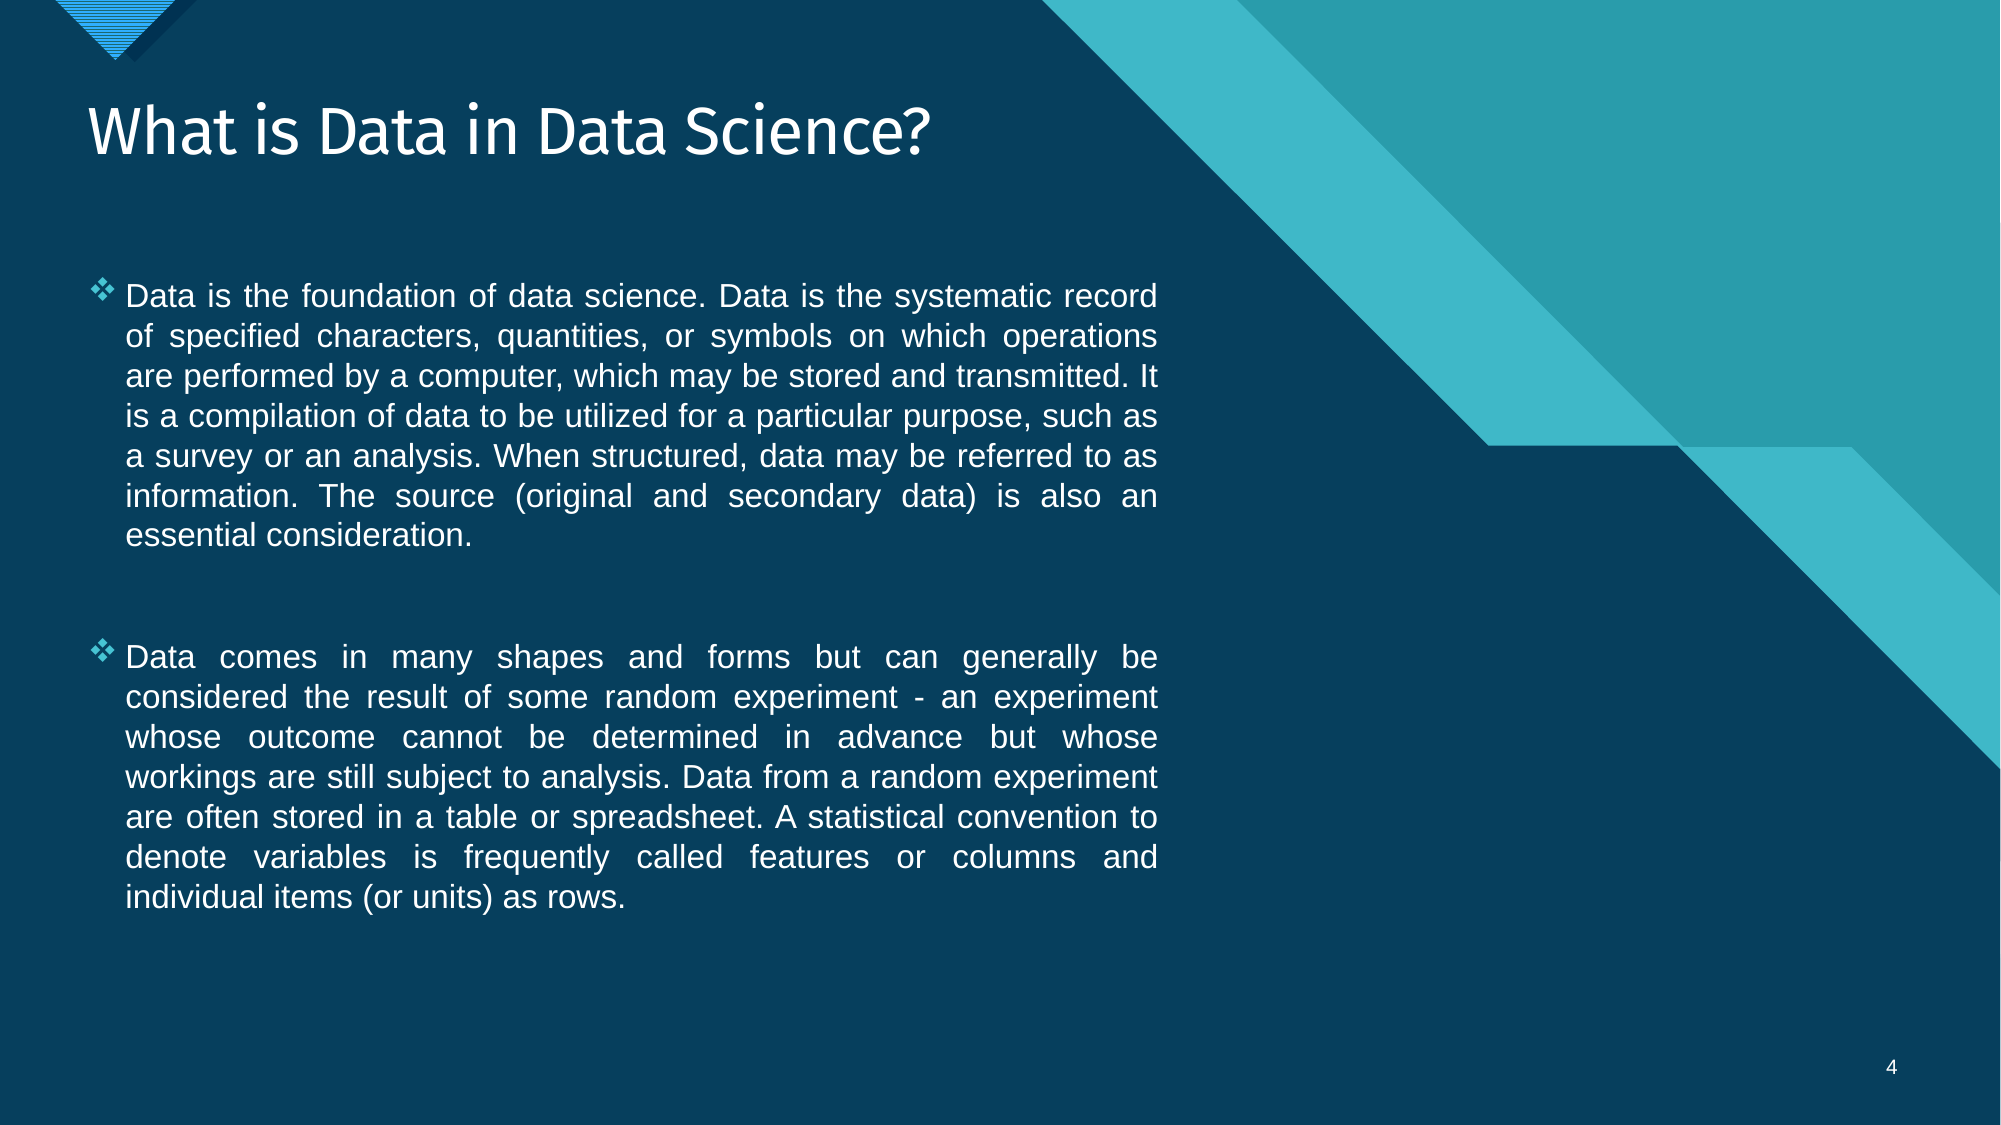

# What is Data in Data Science?
Data is the foundation of data science. Data is the systematic record of specified characters, quantities, or symbols on which operations are performed by a computer, which may be stored and transmitted. It is a compilation of data to be utilized for a particular purpose, such as a survey or an analysis. When structured, data may be referred to as information. The source (original and secondary data) is also an essential consideration.

Data comes in many shapes and forms but can generally be considered the result of some random experiment - an experiment whose outcome cannot be determined in advance but whose workings are still subject to analysis. Data from a random experiment are often stored in a table or spreadsheet. A statistical convention to denote variables is frequently called features or columns and individual items (or units) as rows.

4